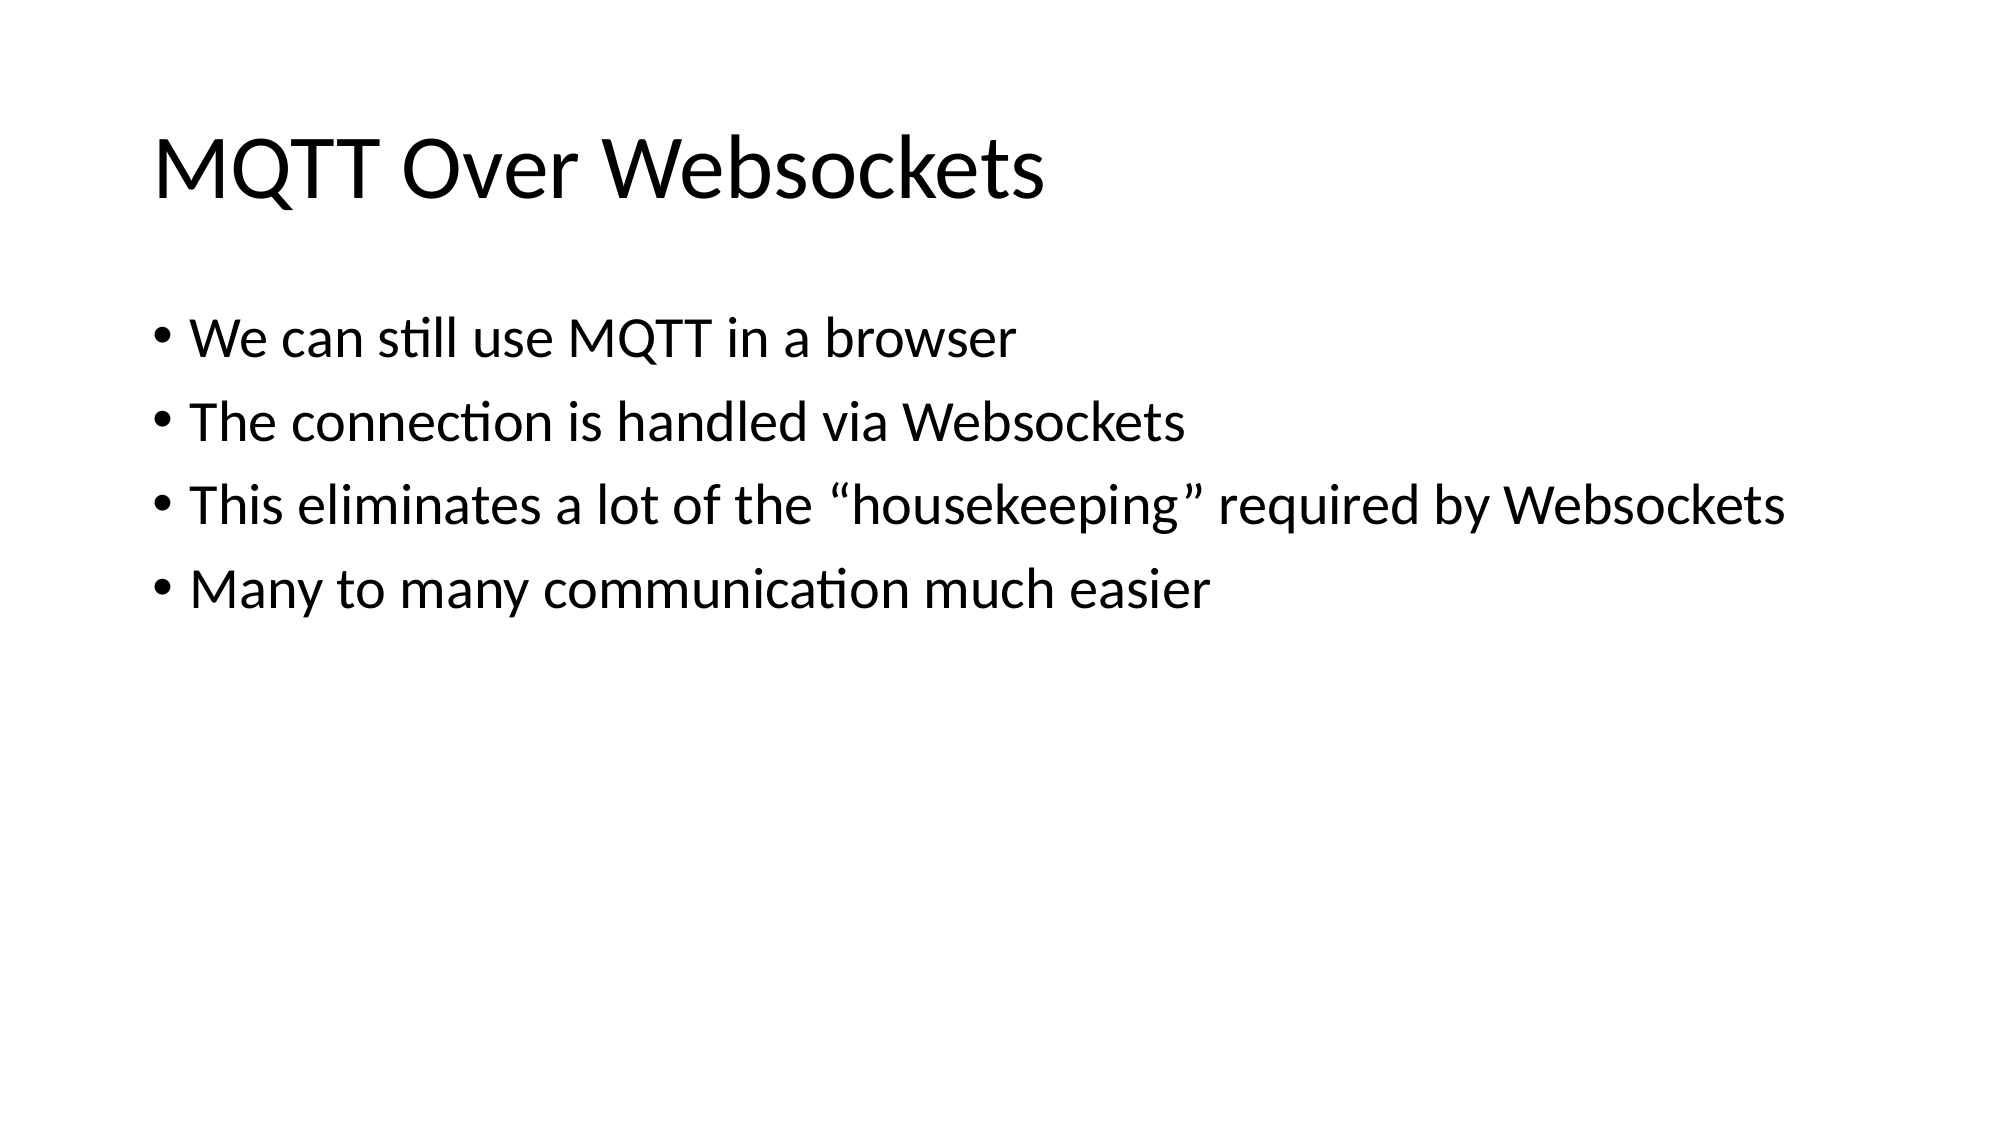

# MQTT Over Websockets
We can still use MQTT in a browser
The connection is handled via Websockets
This eliminates a lot of the “housekeeping” required by Websockets
Many to many communication much easier